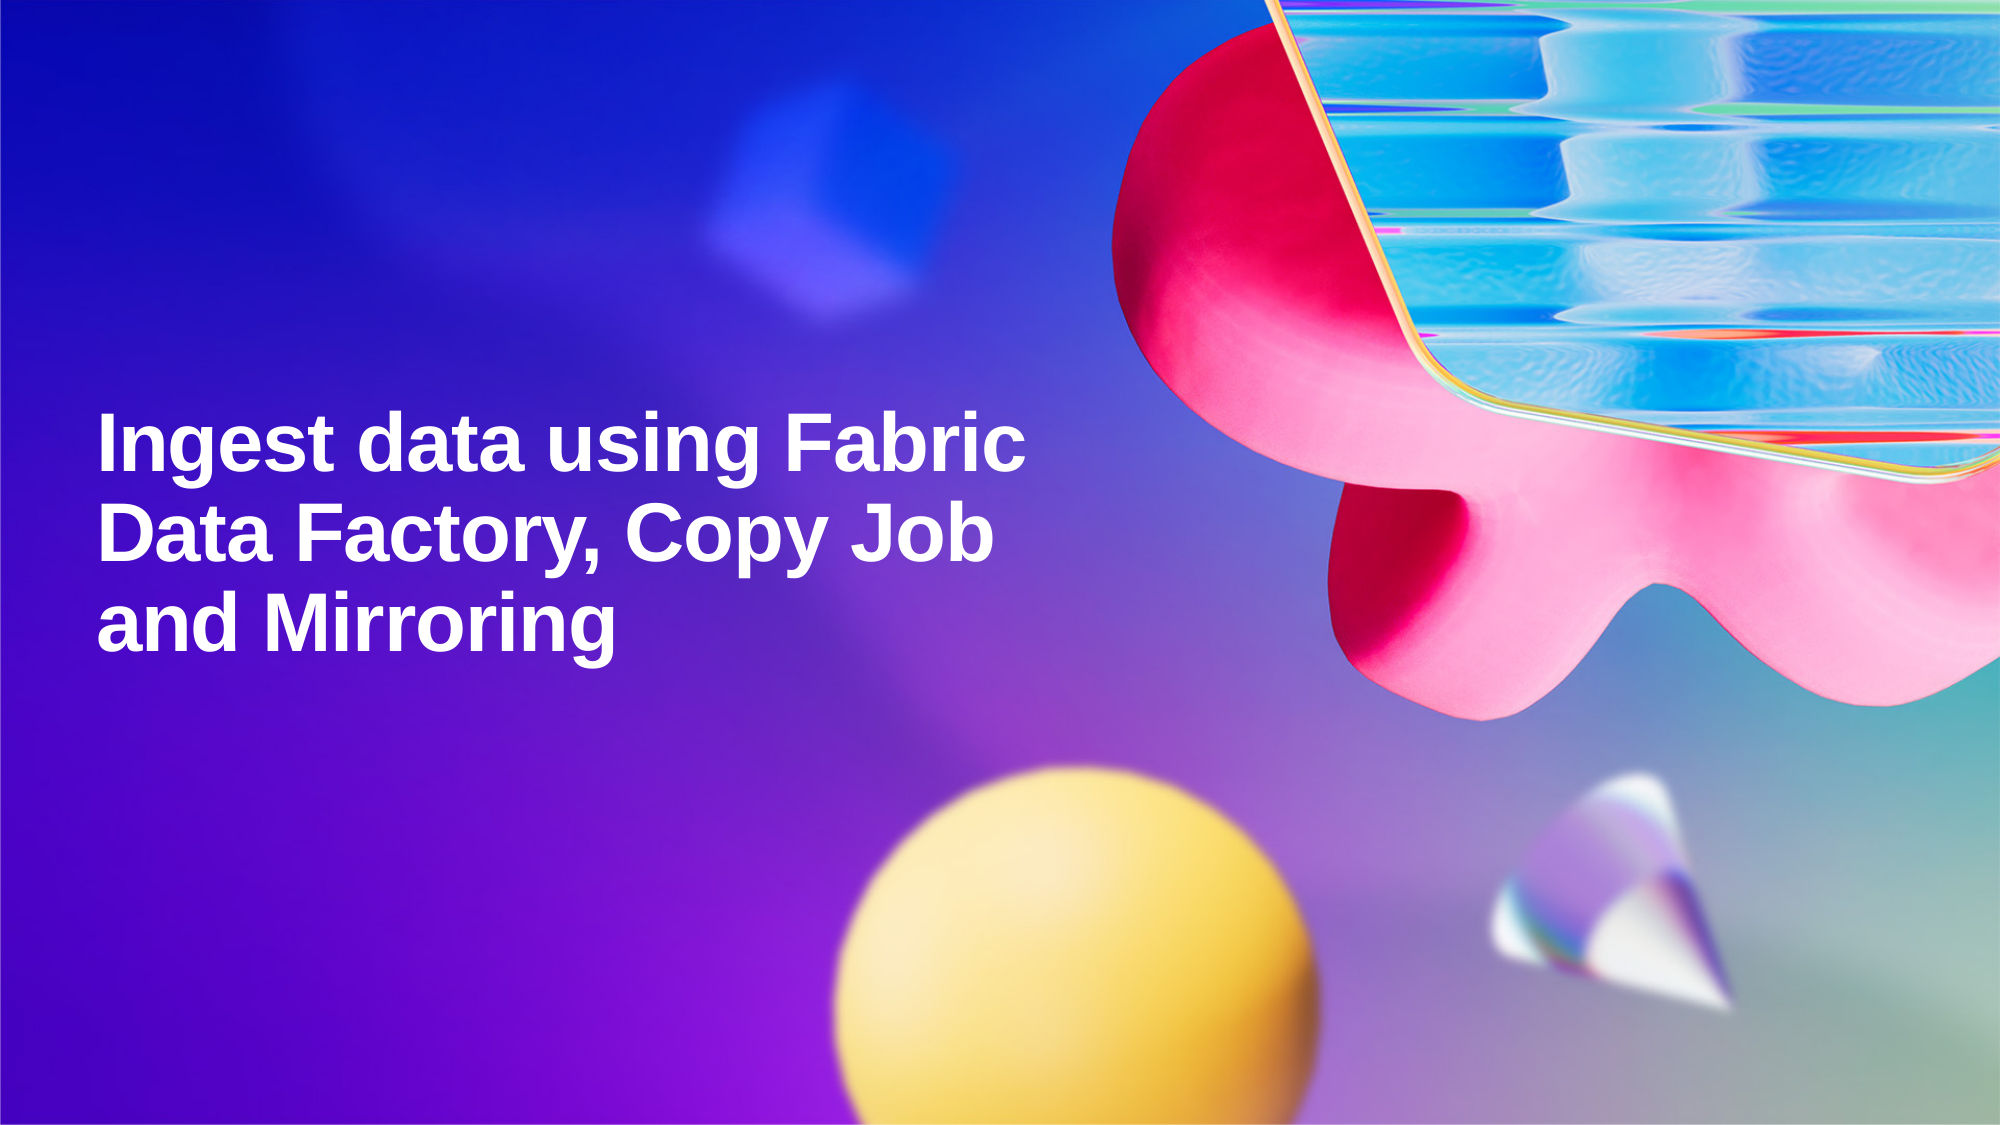

# Ingest data using Fabric Data Factory, Copy Job and Mirroring